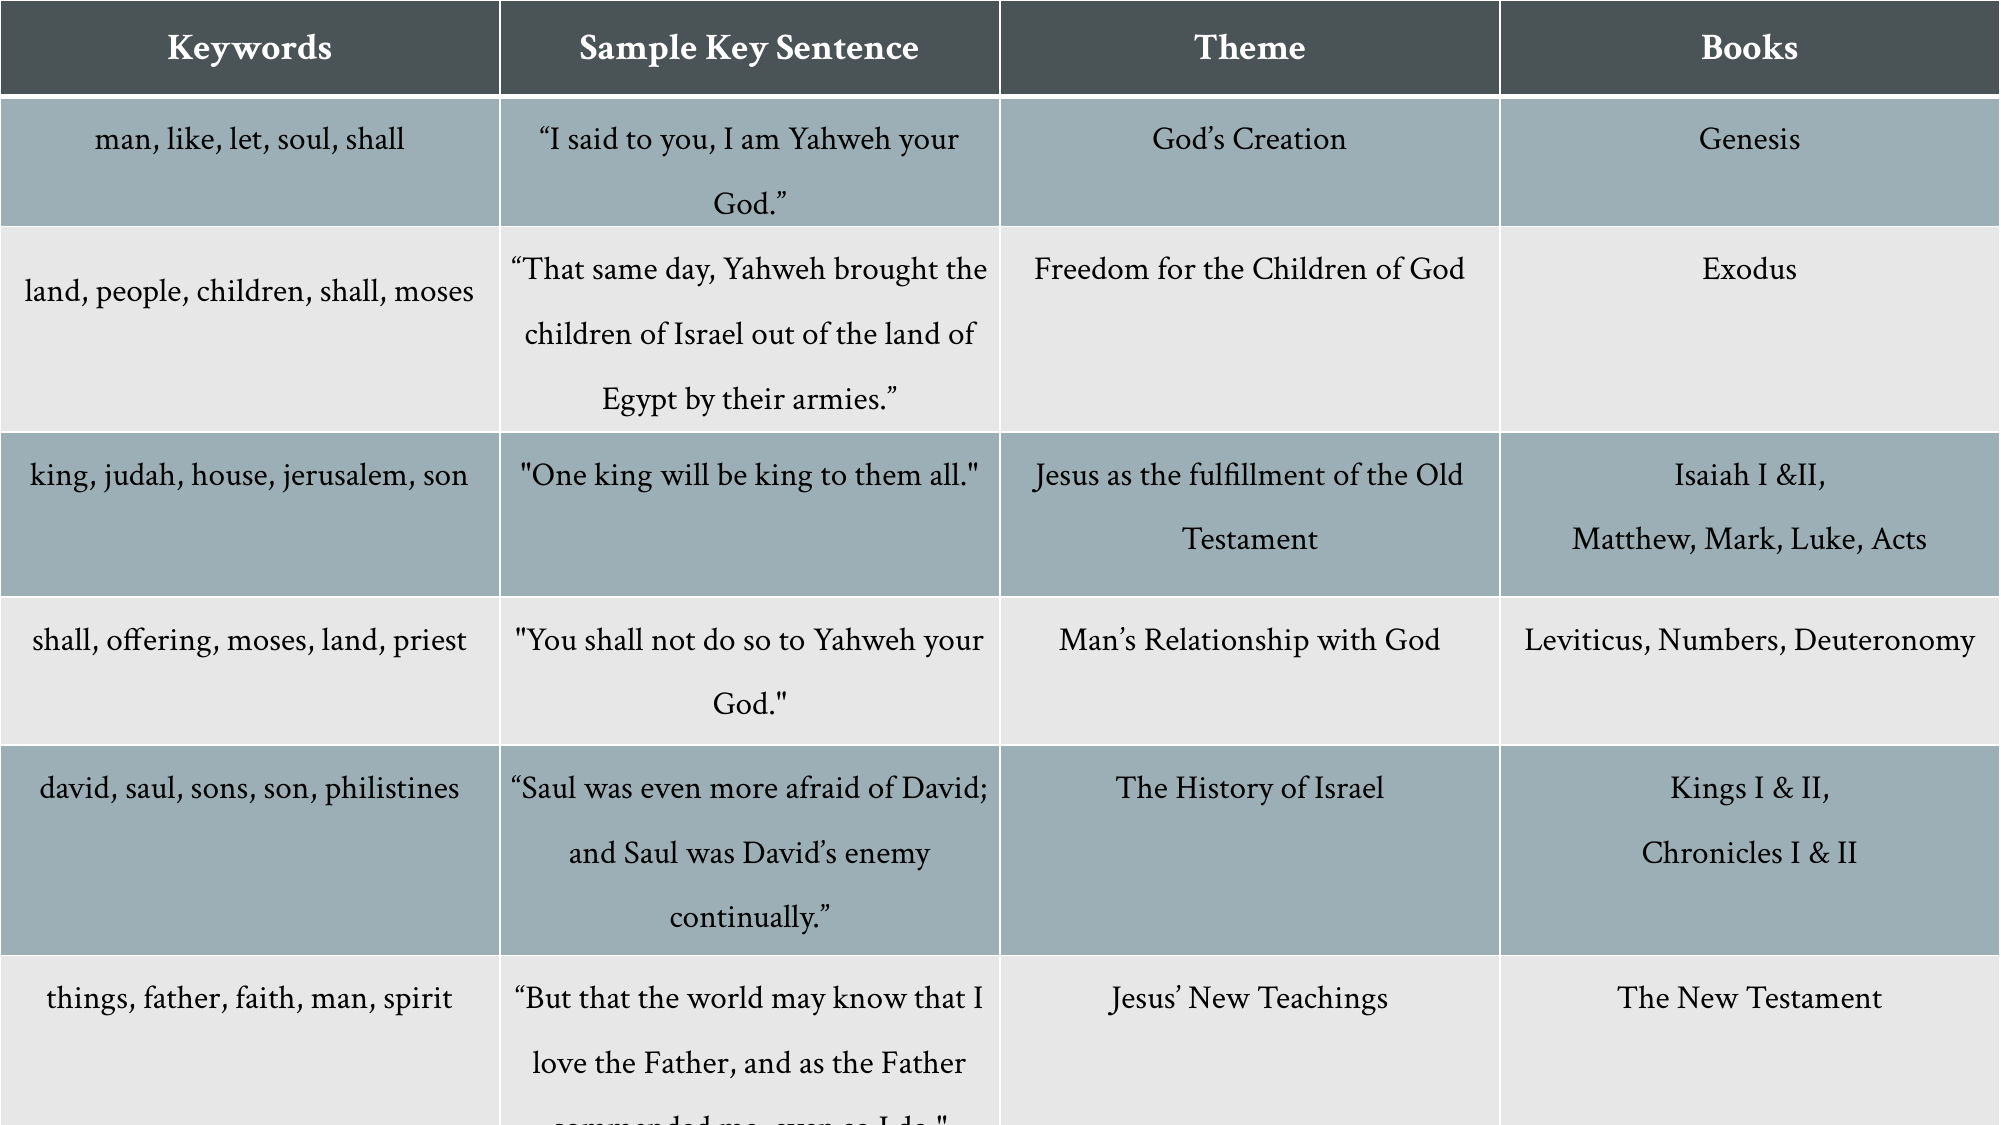

| Keywords | Sample Key Sentence | Theme | Books |
| --- | --- | --- | --- |
| man, like, let, soul, shall | “I said to you, I am Yahweh your God.” | God’s Creation | Genesis |
| land, people, children, shall, moses | “That same day, Yahweh brought the children of Israel out of the land of Egypt by their armies.” | Freedom for the Children of God | Exodus |
| king, judah, house, jerusalem, son | "One king will be king to them all." | Jesus as the fulfillment of the Old Testament | Isaiah I &II, Matthew, Mark, Luke, Acts |
| shall, offering, moses, land, priest | "You shall not do so to Yahweh your God." | Man’s Relationship with God | Leviticus, Numbers, Deuteronomy |
| david, saul, sons, son, philistines | “Saul was even more afraid of David; and Saul was David’s enemy continually.” | The History of Israel | Kings I & II, Chronicles I & II |
| things, father, faith, man, spirit | “But that the world may know that I love the Father, and as the Father commanded me, even so I do." | Jesus’ New Teachings | The New Testament |